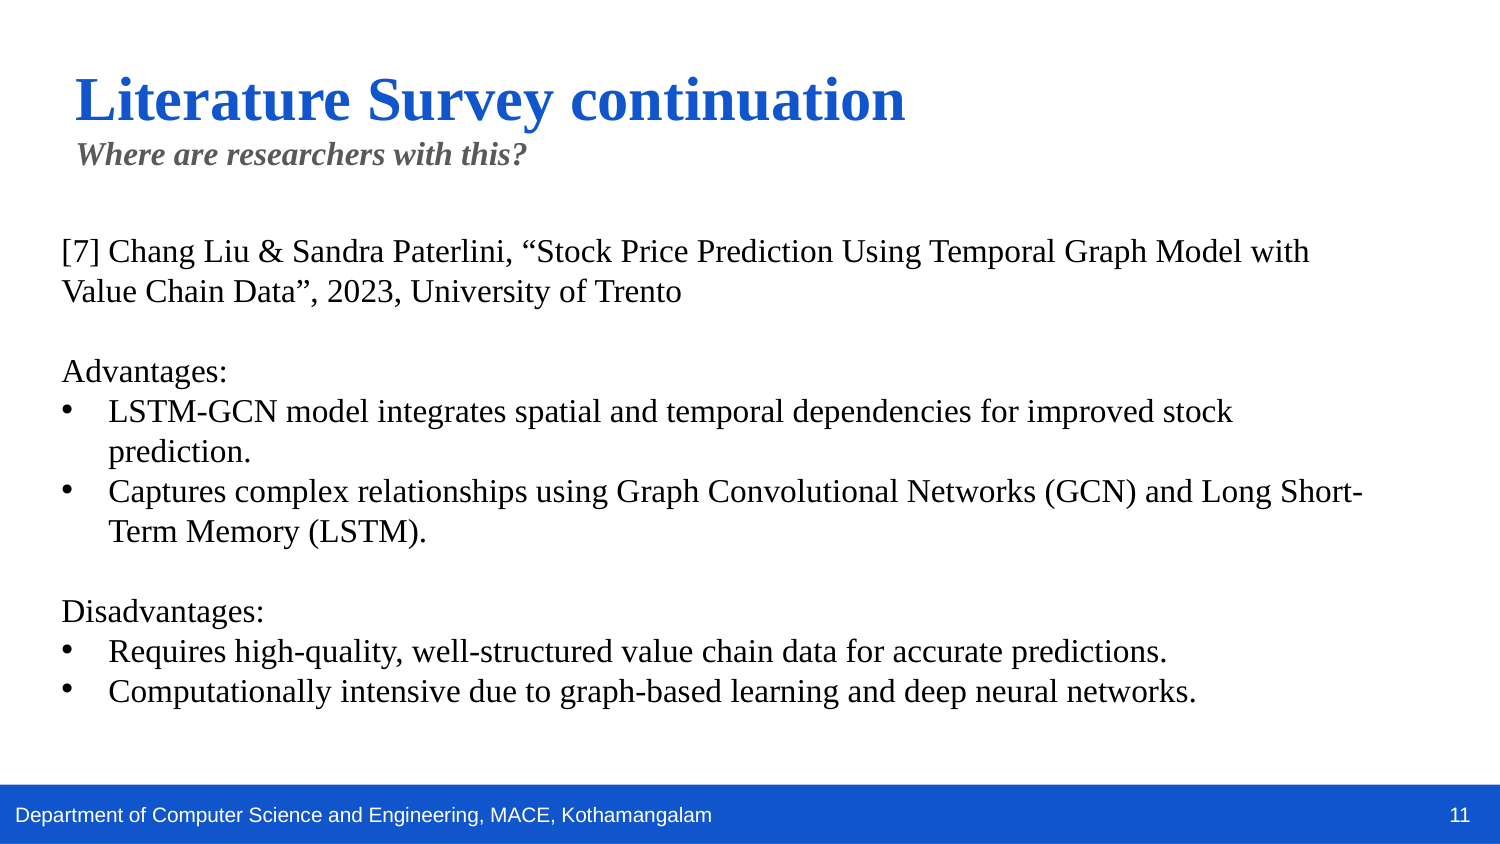

Literature Survey continuation
Where are researchers with this?
[7] Chang Liu & Sandra Paterlini, “Stock Price Prediction Using Temporal Graph Model with Value Chain Data”, 2023, University of Trento

Advantages:
LSTM-GCN model integrates spatial and temporal dependencies for improved stock prediction.
Captures complex relationships using Graph Convolutional Networks (GCN) and Long Short-Term Memory (LSTM).

Disadvantages:
Requires high-quality, well-structured value chain data for accurate predictions.
Computationally intensive due to graph-based learning and deep neural networks.
11